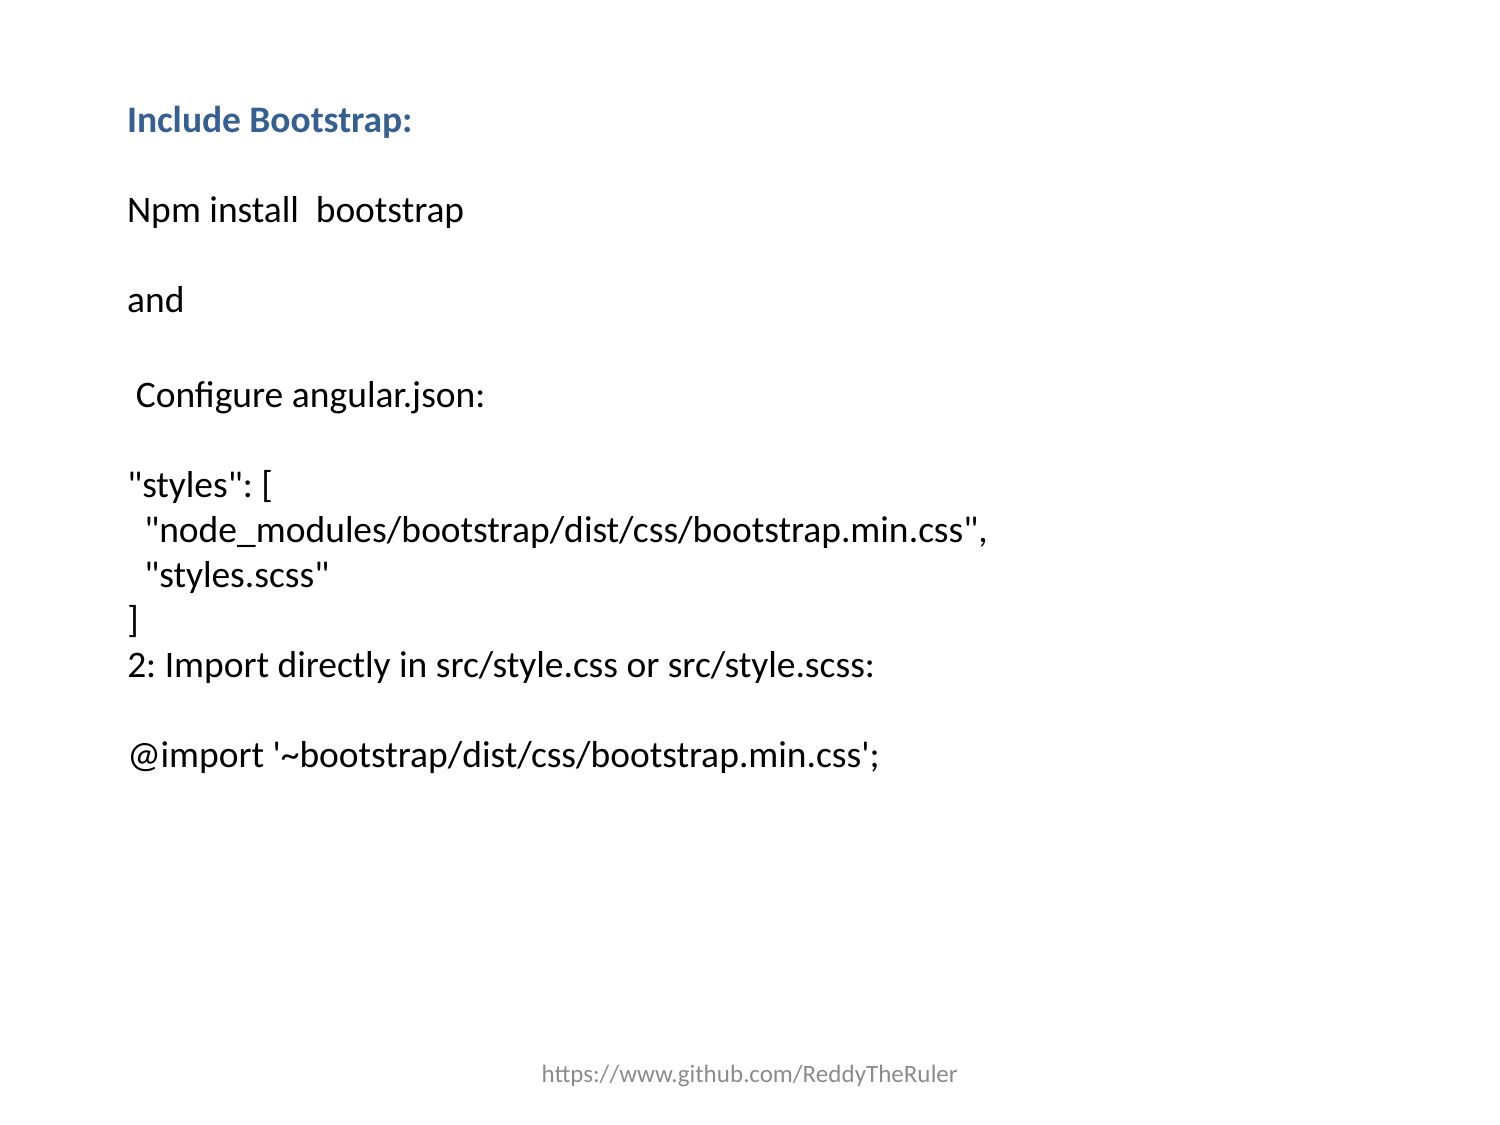

Include Bootstrap:

Npm install  bootstrap

and

 Configure angular.json:

"styles": [
  "node_modules/bootstrap/dist/css/bootstrap.min.css",
  "styles.scss"
]
2: Import directly in src/style.css or src/style.scss:

@import '~bootstrap/dist/css/bootstrap.min.css';
https://www.github.com/ReddyTheRuler